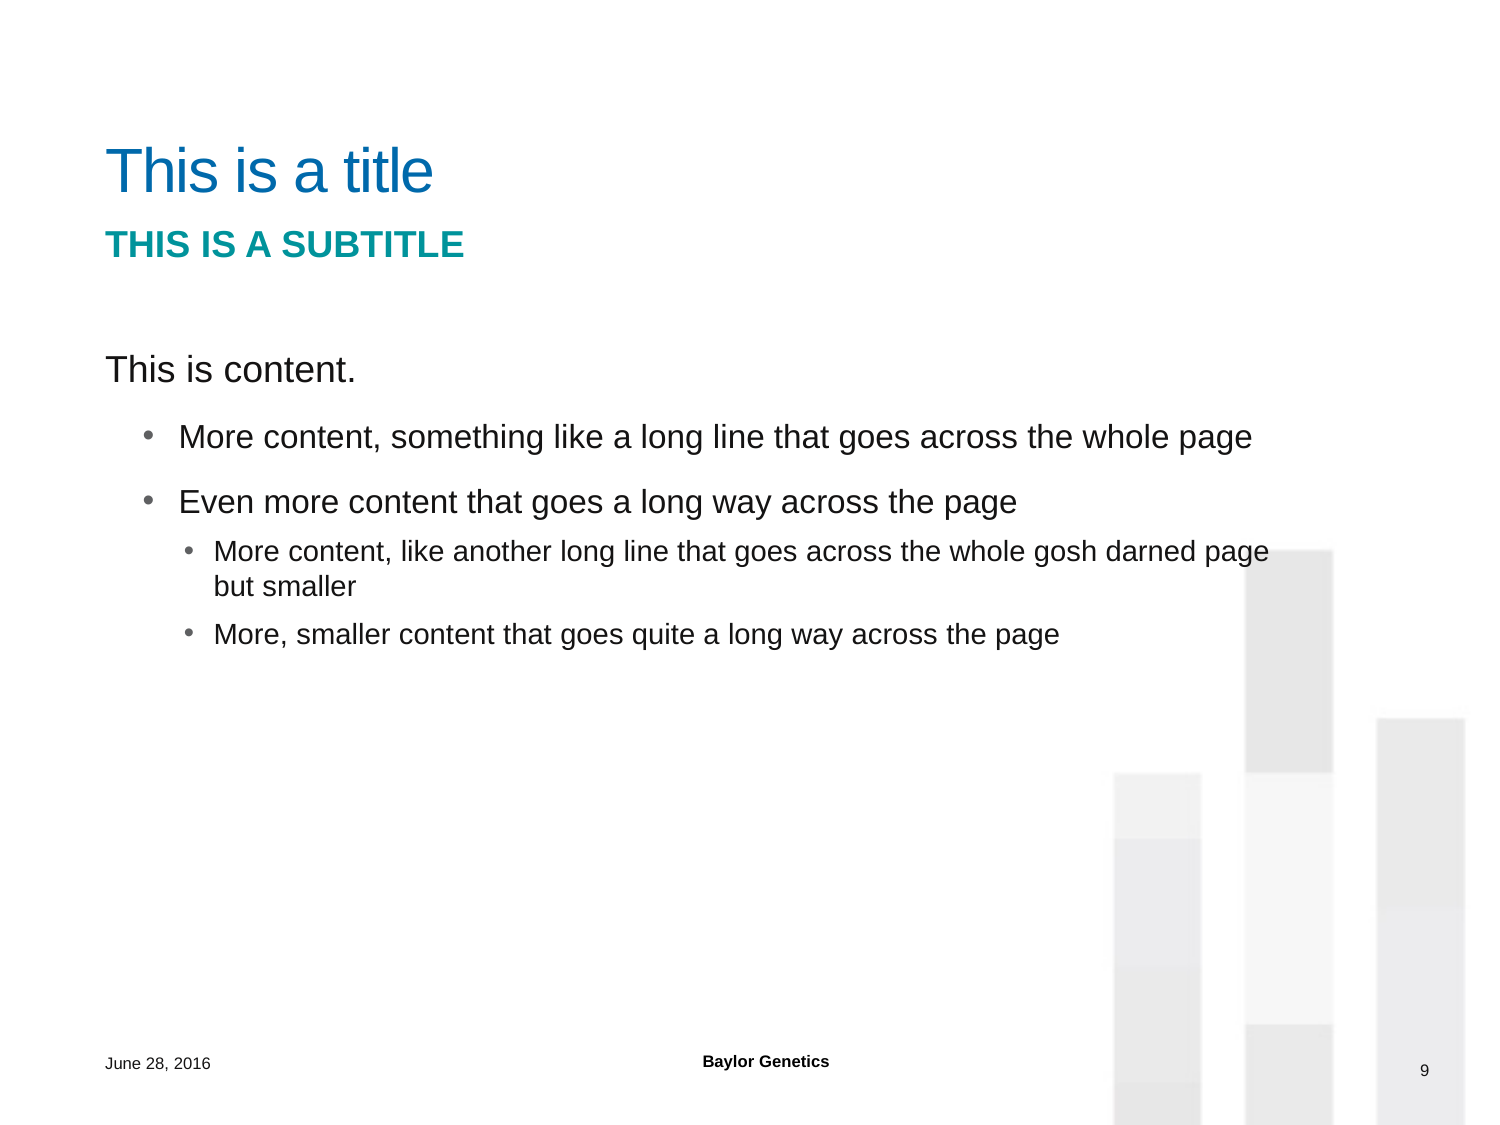

# This is a title
This is a subtitle
This is content.
More content, something like a long line that goes across the whole page
Even more content that goes a long way across the page
More content, like another long line that goes across the whole gosh darned page
but smaller
More, smaller content that goes quite a long way across the page
June 28, 2016